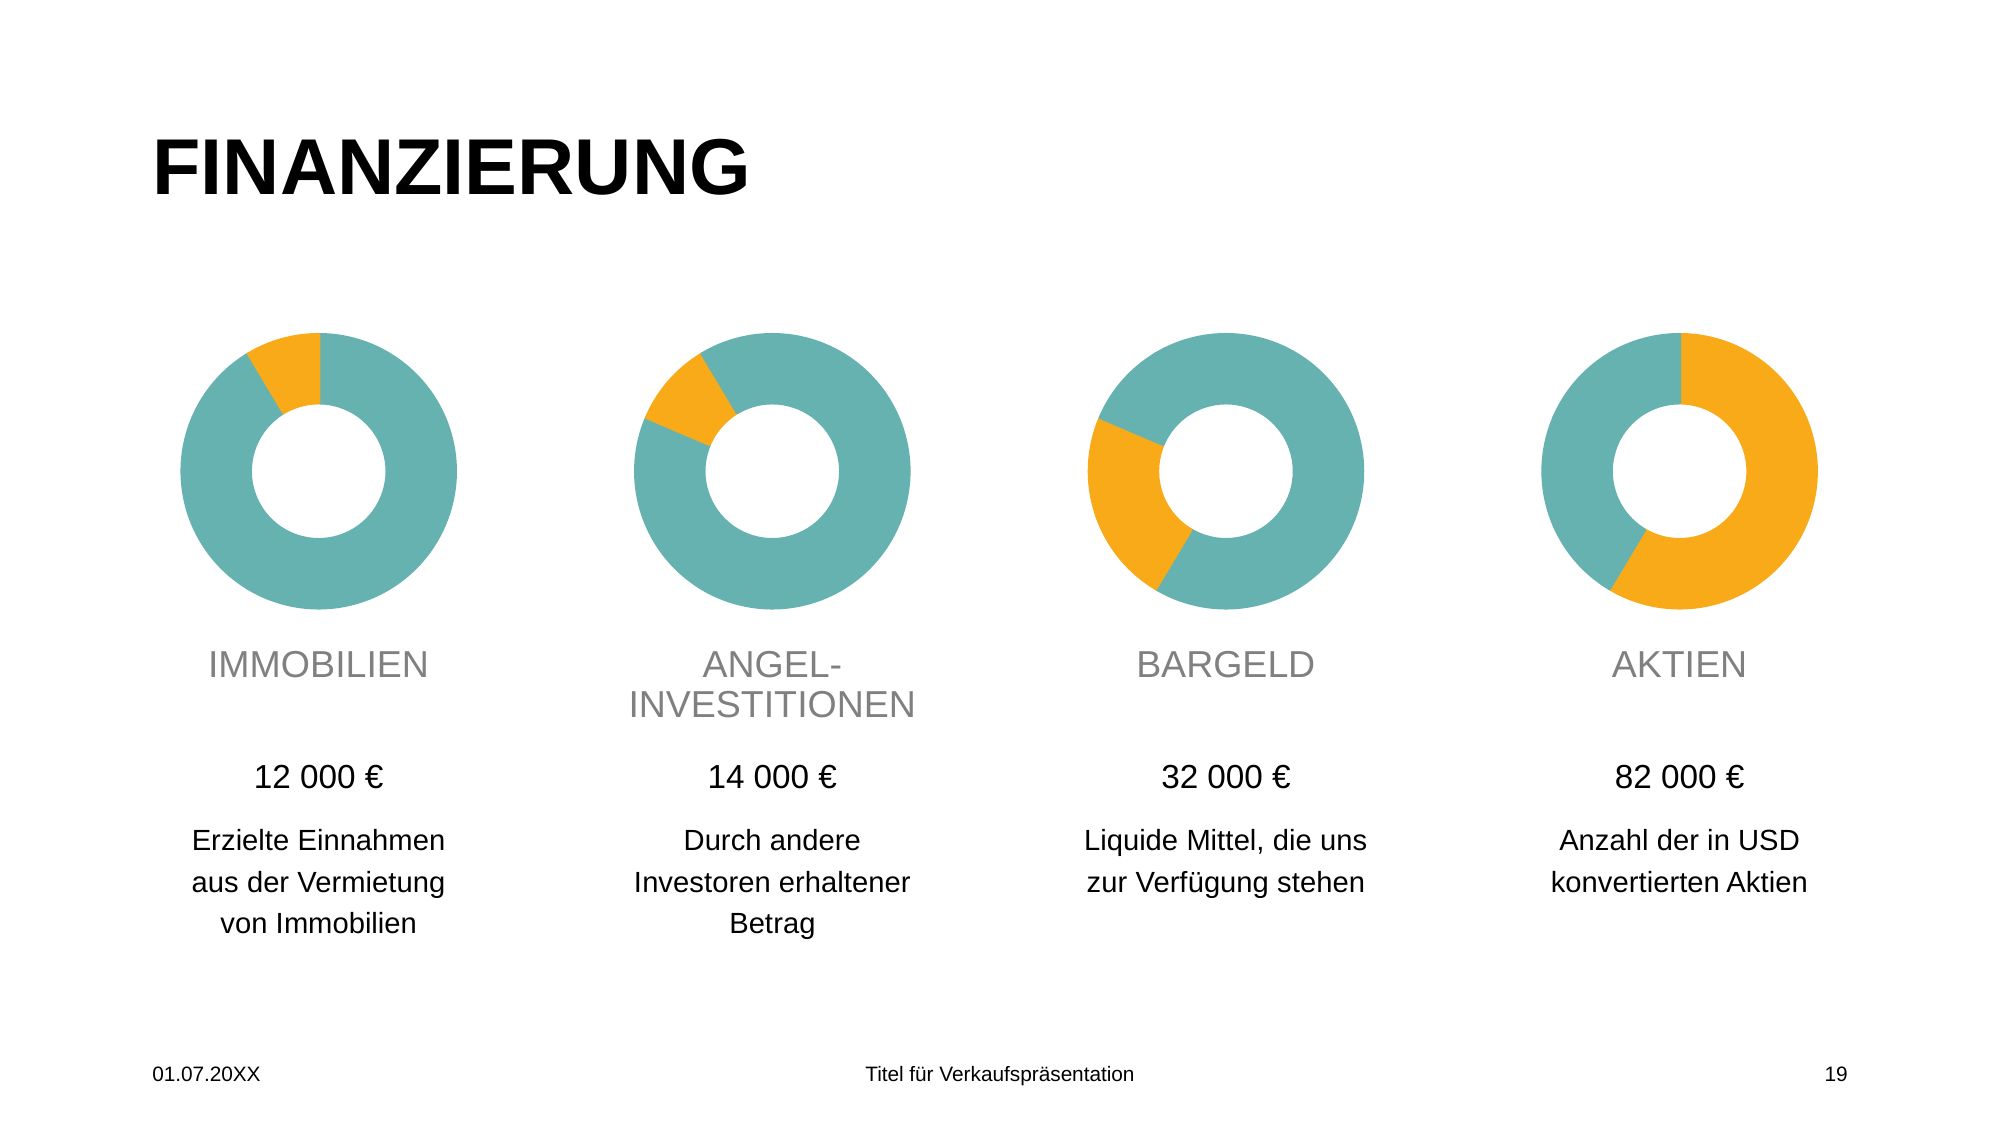

# FINANZIERUNG

### Chart

| Category | Umsätze |
|---|---|
| 1. Qrtl. | 8.2 |
| 2. Qrtl. | 3.2 |
| 3. Qrtl. | 1.4 |
| 4. Qrtl. | 1.2 |

### Chart

| Category | Umsätze |
|---|---|
| 1. Qrtl. | 8.2 |
| 2. Qrtl. | 3.2 |
| 3. Qrtl. | 1.4 |
| 4. Qrtl. | 1.2 |

### Chart

| Category | Umsätze |
|---|---|
| 1. Qrtl. | 8.2 |
| 2. Qrtl. | 3.2 |
| 3. Qrtl. | 1.4 |
| 4. Qrtl. | 1.2 |

### Chart

| Category | Umsätze |
|---|---|
| 1. Qrtl. | 8.2 |
| 2. Qrtl. | 3.2 |
| 3. Qrtl. | 1.4 |
| 4. Qrtl. | 1.2 |
IMMOBILIEN
ANGEL-INVESTITIONEN
BARGELD
AKTIEN
12 000 €
14 000 €
32 000 €
82 000 €
Erzielte Einnahmen aus der Vermietung von Immobilien
Durch andere Investoren erhaltener Betrag
Liquide Mittel, die uns zur Verfügung stehen
Anzahl der in USD konvertierten Aktien
01.07.20XX
Titel für Verkaufspräsentation
19